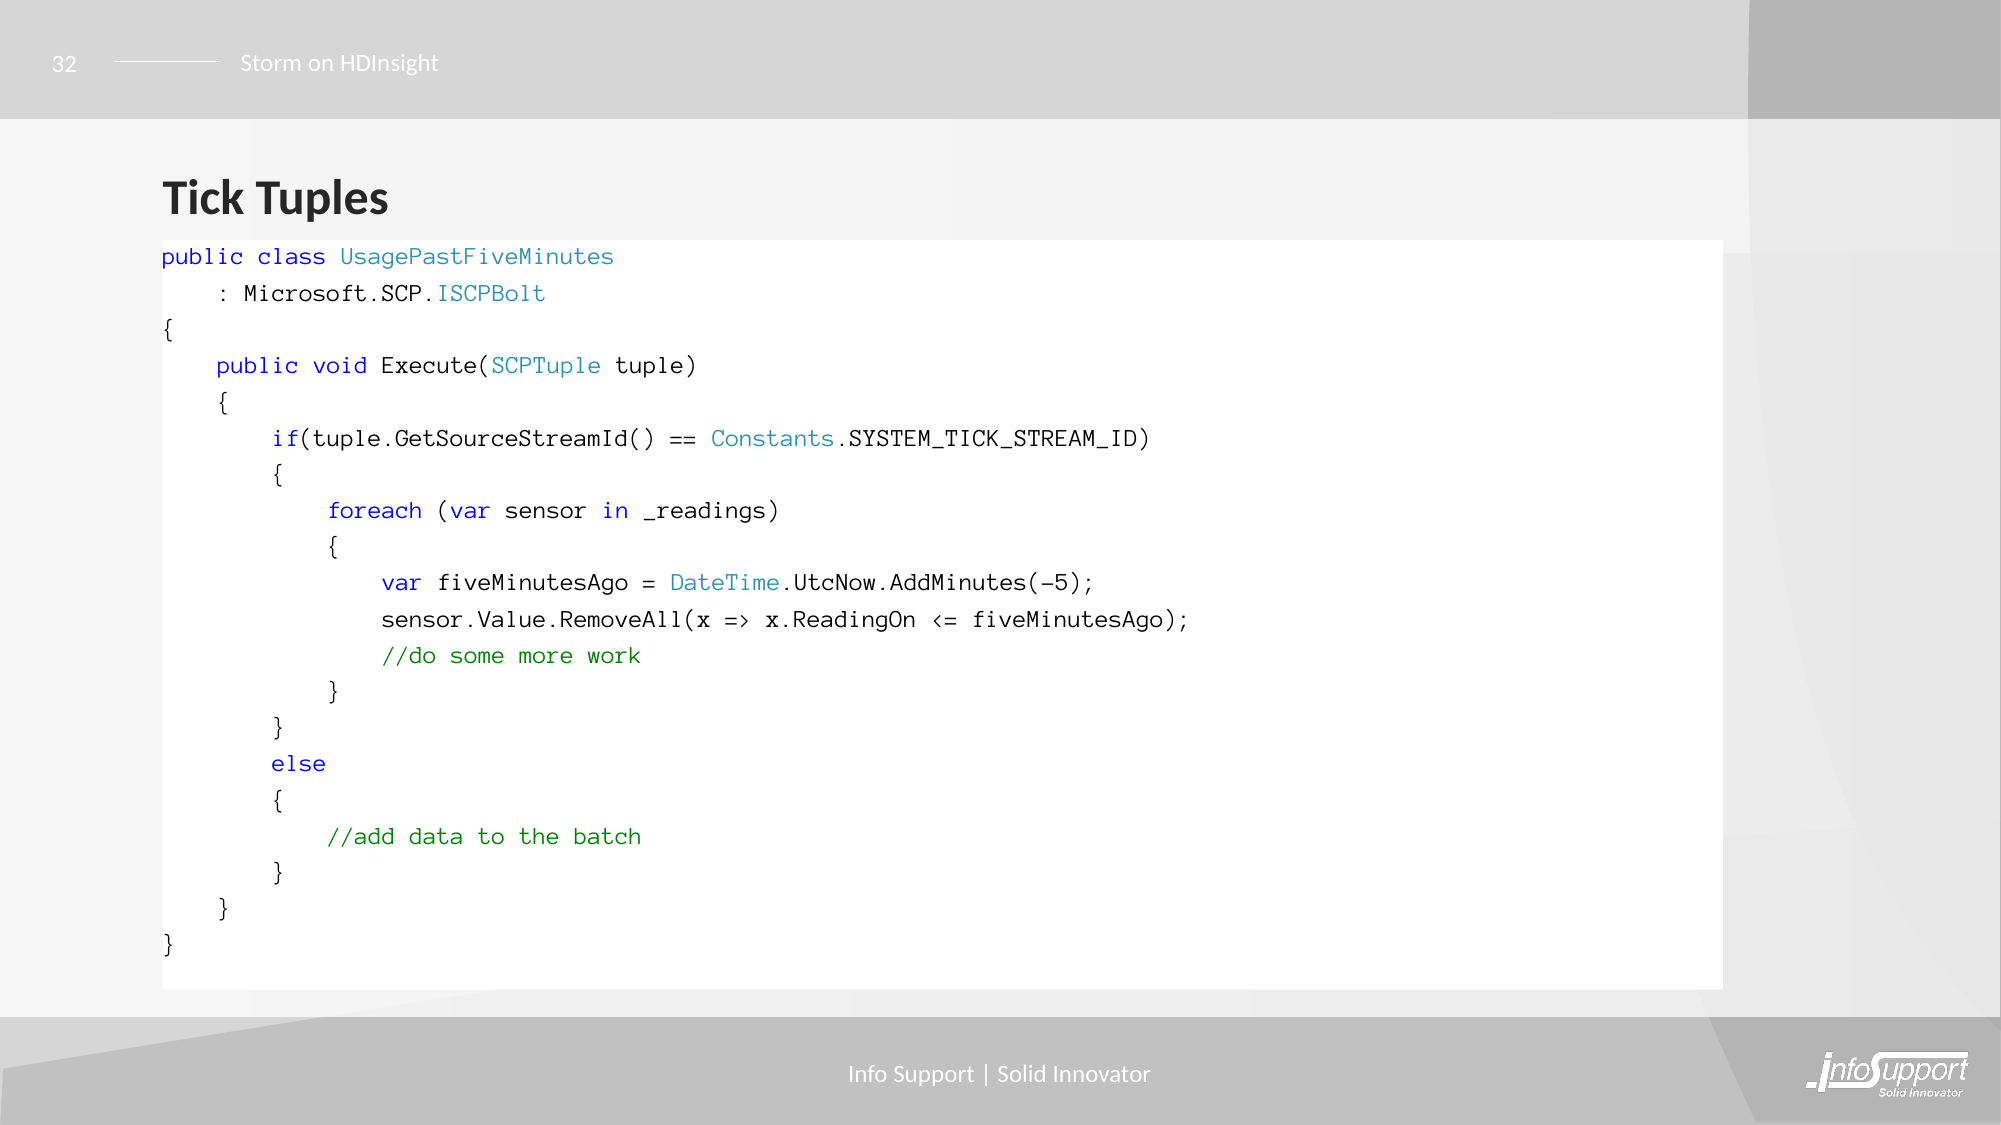

32
Storm on HDInsight
# Tick Tuples
public class UsagePastFiveMinutes
    : Microsoft.SCP.ISCPBolt
{
    public void Execute(SCPTuple tuple)
    {
        if(tuple.GetSourceStreamId() == Constants.SYSTEM_TICK_STREAM_ID)
        {
            foreach (var sensor in _readings)
            {
                var fiveMinutesAgo = DateTime.UtcNow.AddMinutes(-5);
                sensor.Value.RemoveAll(x => x.ReadingOn <= fiveMinutesAgo);
                //do some more work
            }
        }
        else
        {
            //add data to the batch
        }
    }
}
Info Support | Solid Innovator